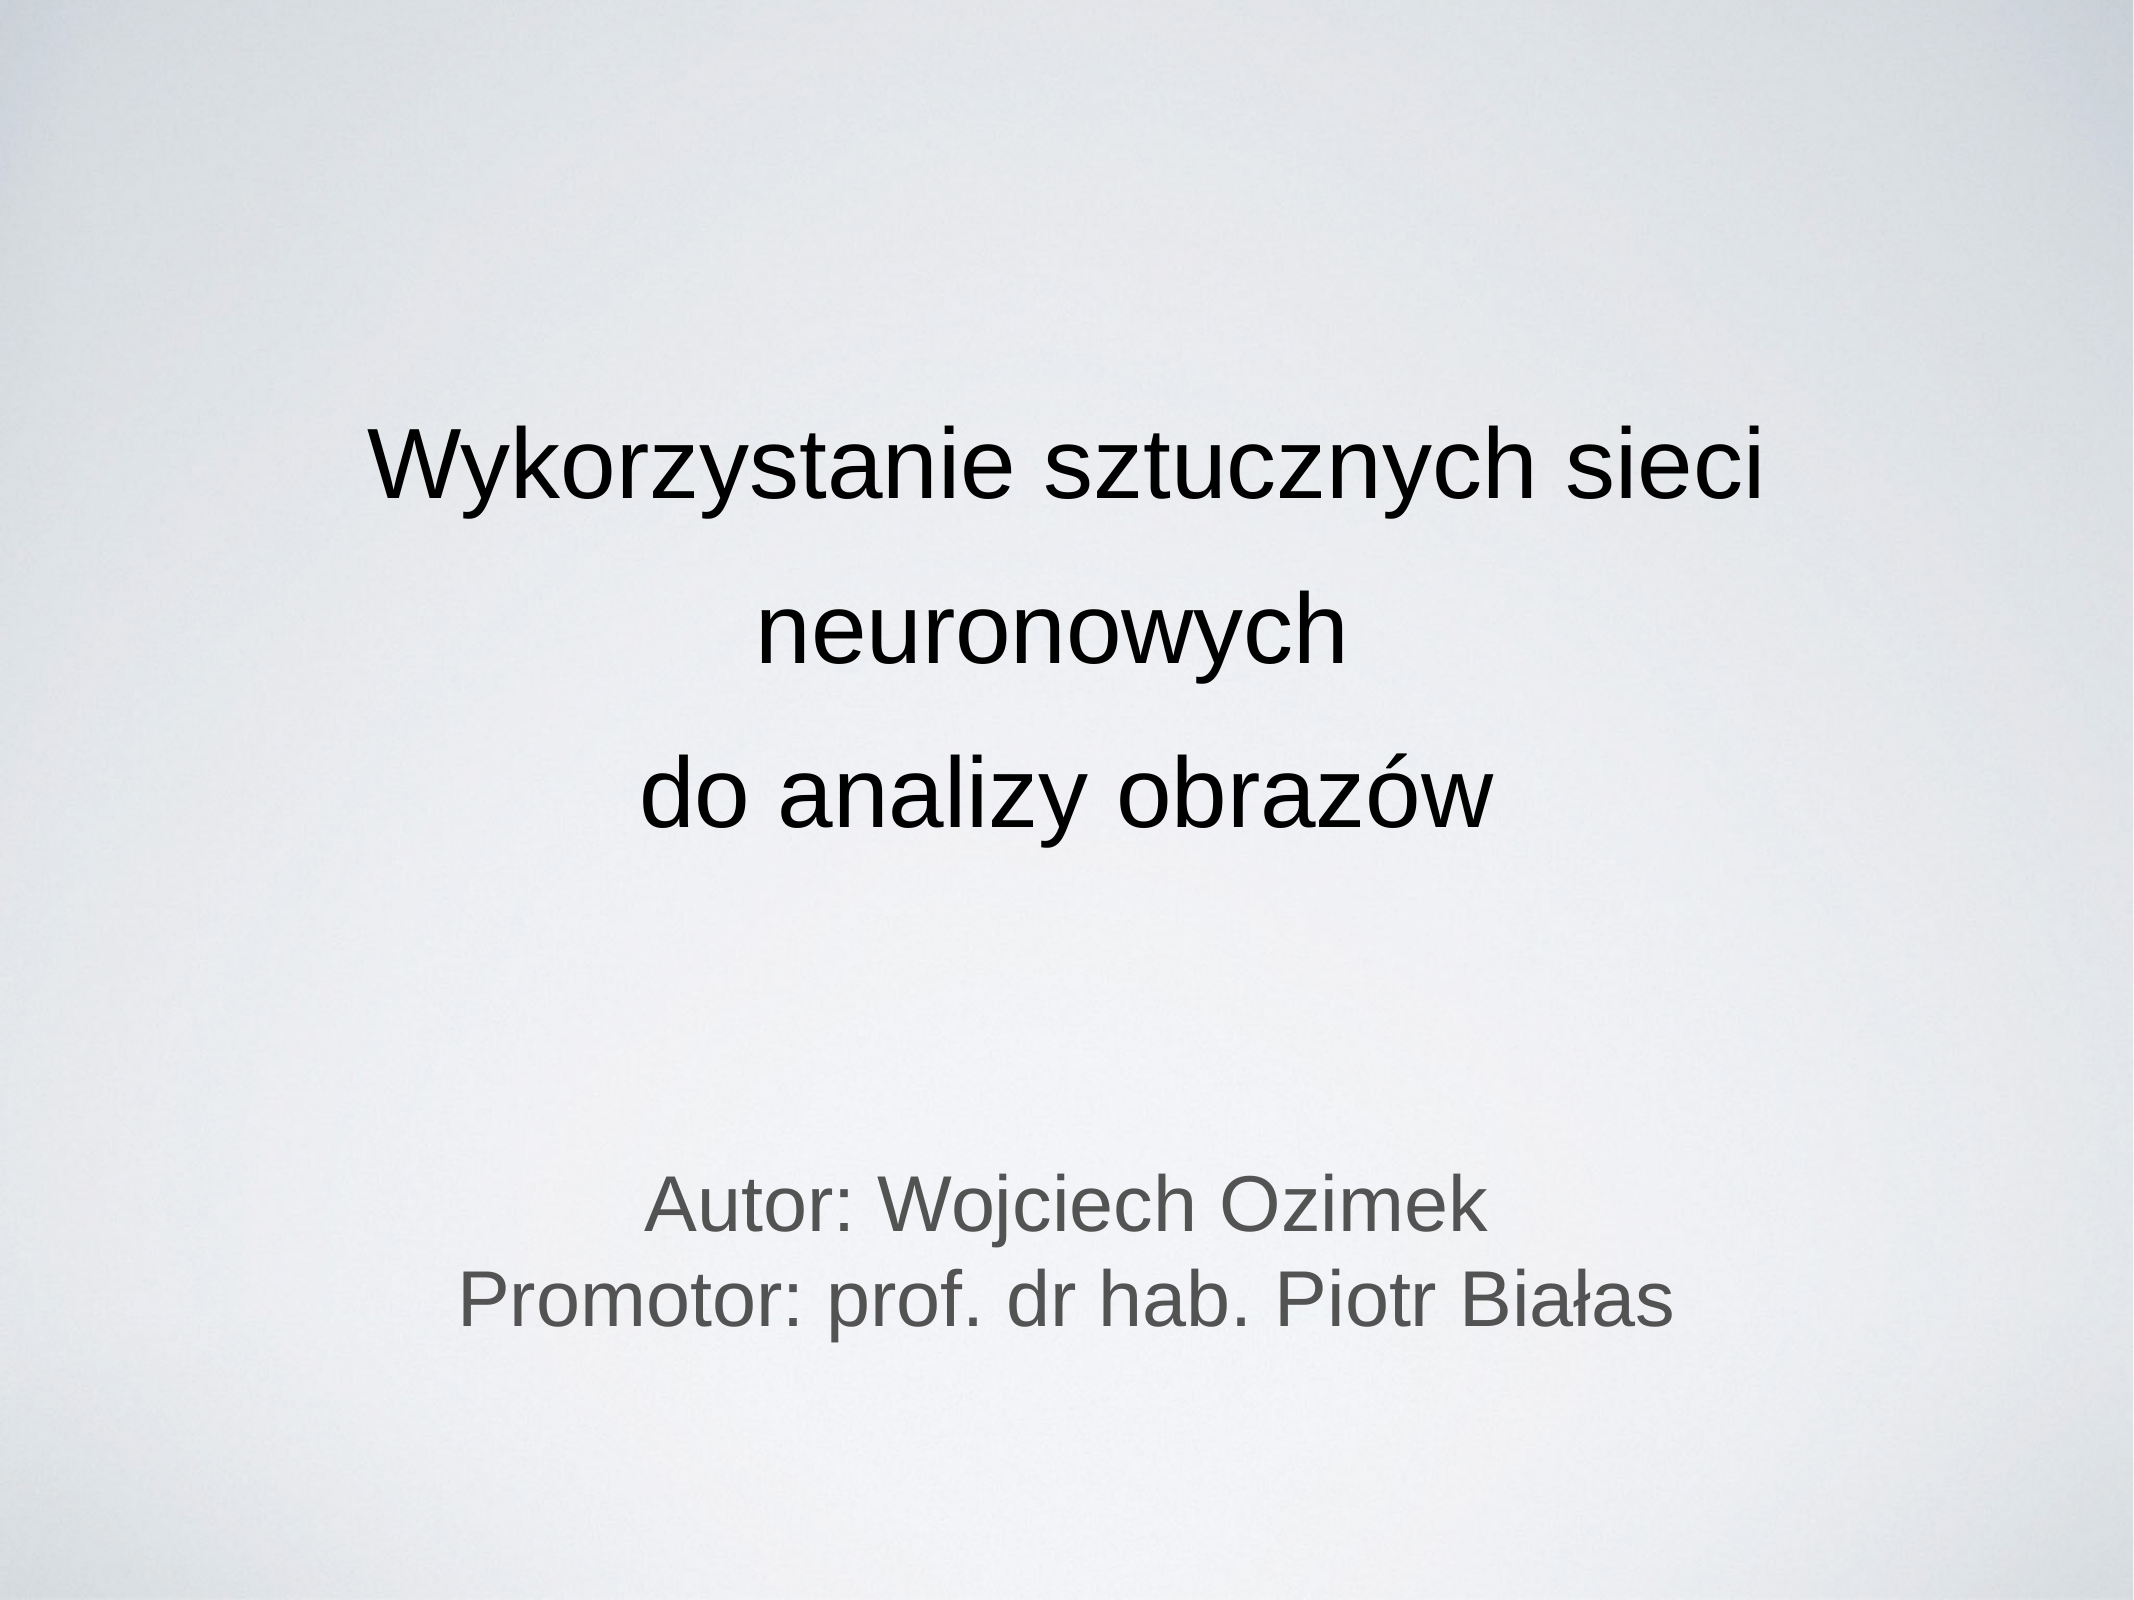

# Wykorzystanie sztucznych sieci neuronowych
do analizy obrazów
Autor: Wojciech Ozimek
Promotor: prof. dr hab. Piotr Białas
1